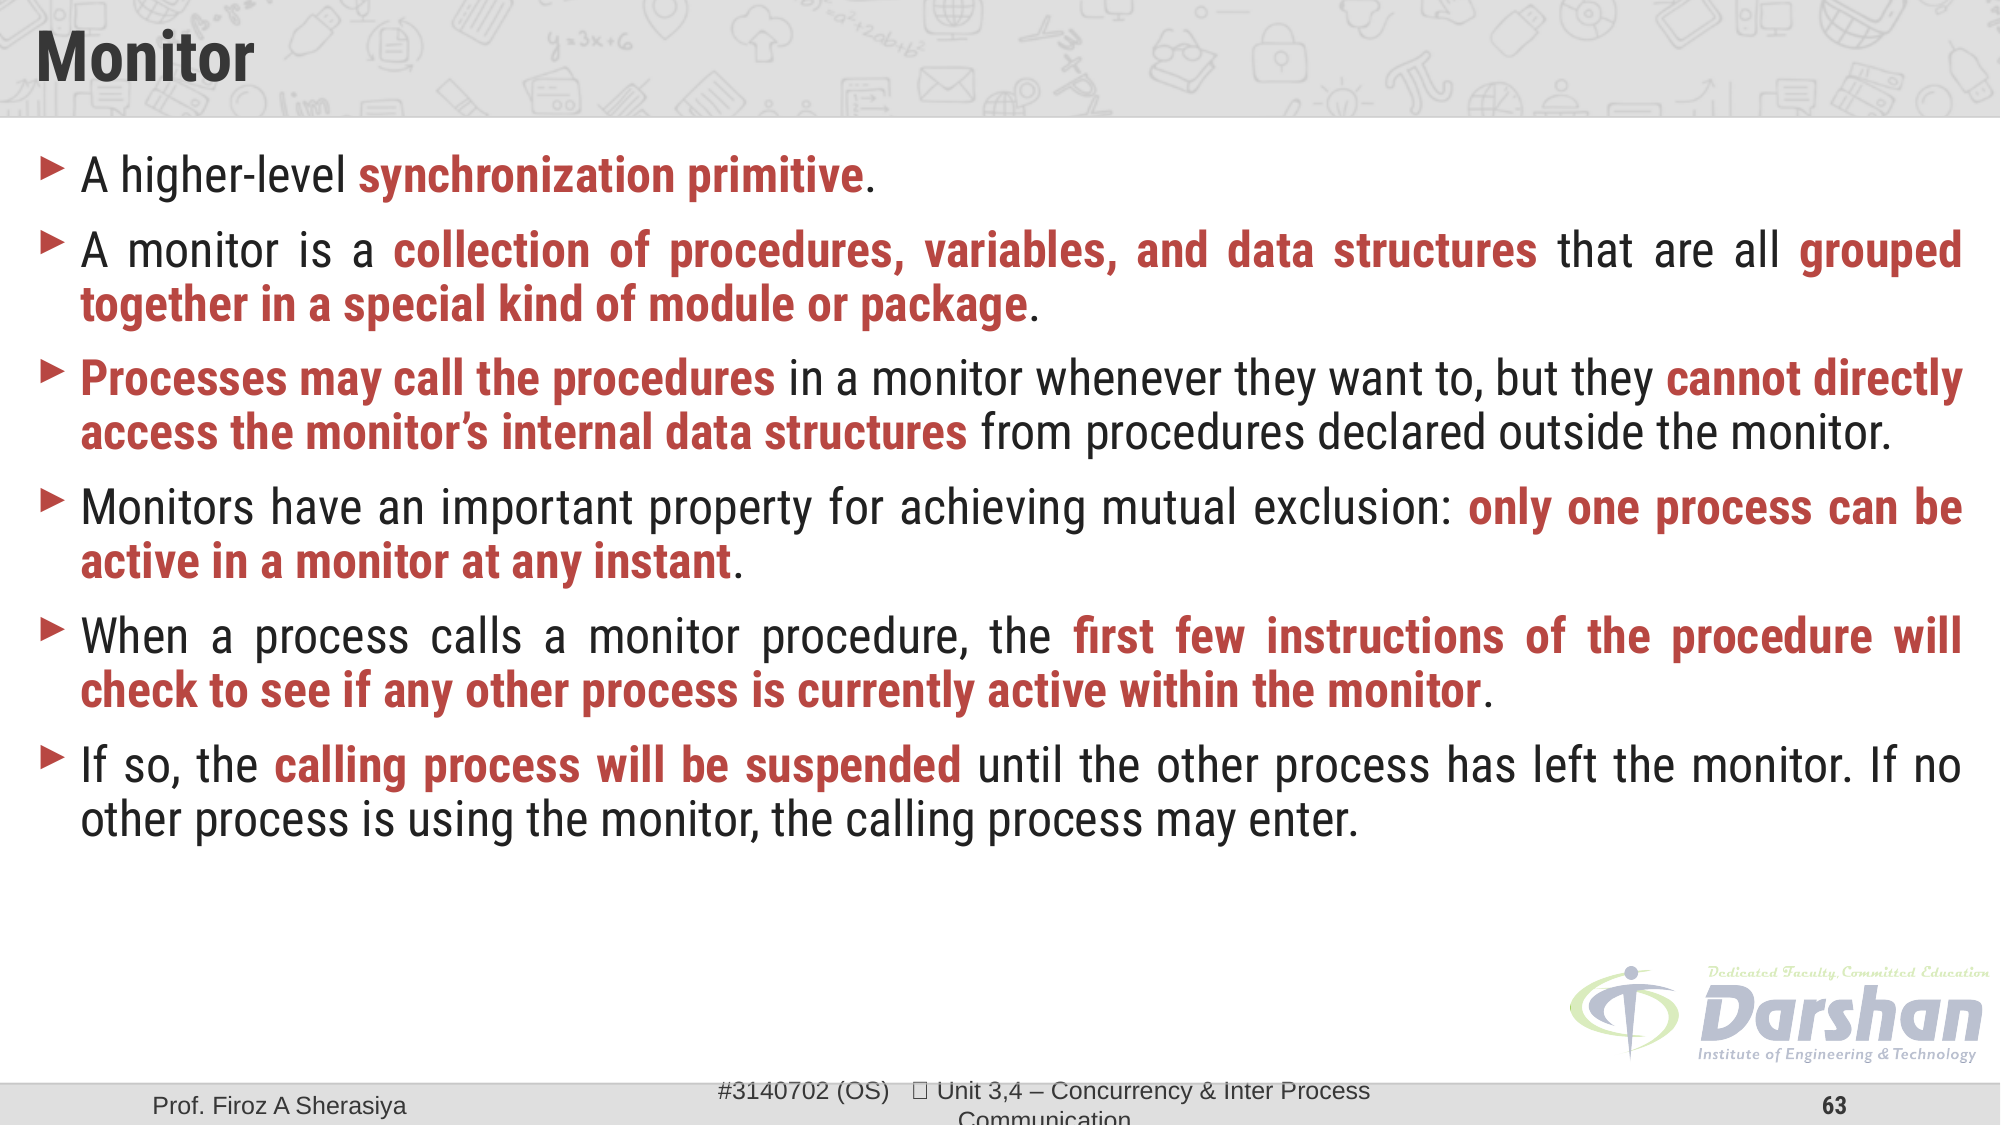

# Monitor
A higher-level synchronization primitive.
A monitor is a collection of procedures, variables, and data structures that are all grouped together in a special kind of module or package.
Processes may call the procedures in a monitor whenever they want to, but they cannot directly access the monitor’s internal data structures from procedures declared outside the monitor.
Monitors have an important property for achieving mutual exclusion: only one process can be active in a monitor at any instant.
When a process calls a monitor procedure, the first few instructions of the procedure will check to see if any other process is currently active within the monitor.
If so, the calling process will be suspended until the other process has left the monitor. If no other process is using the monitor, the calling process may enter.